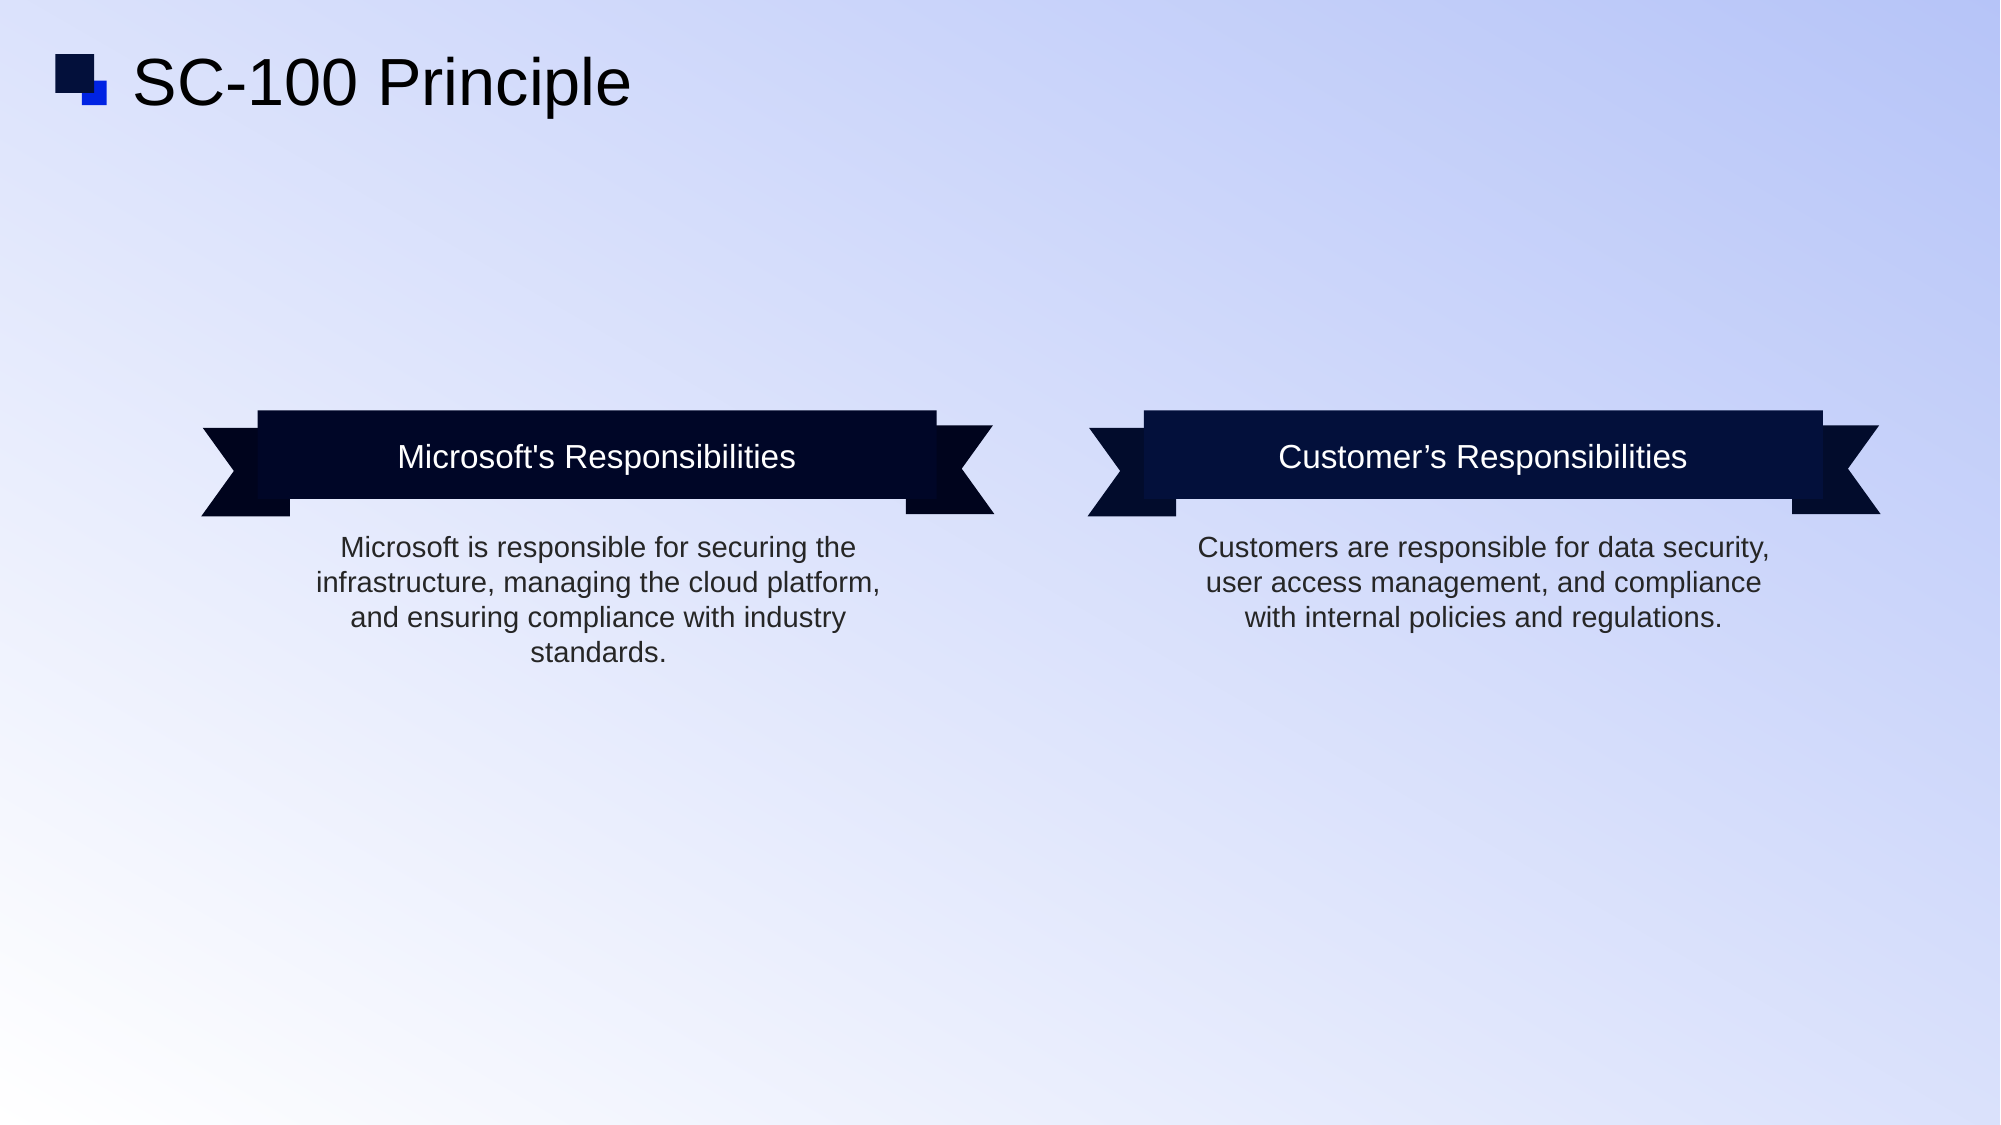

SC-100 Principle

Microsoft's Responsibilities
Customer’s Responsibilities

Microsoft is responsible for securing the infrastructure, managing the cloud platform, and ensuring compliance with industry standards.
Customers are responsible for data security, user access management, and compliance with internal policies and regulations.